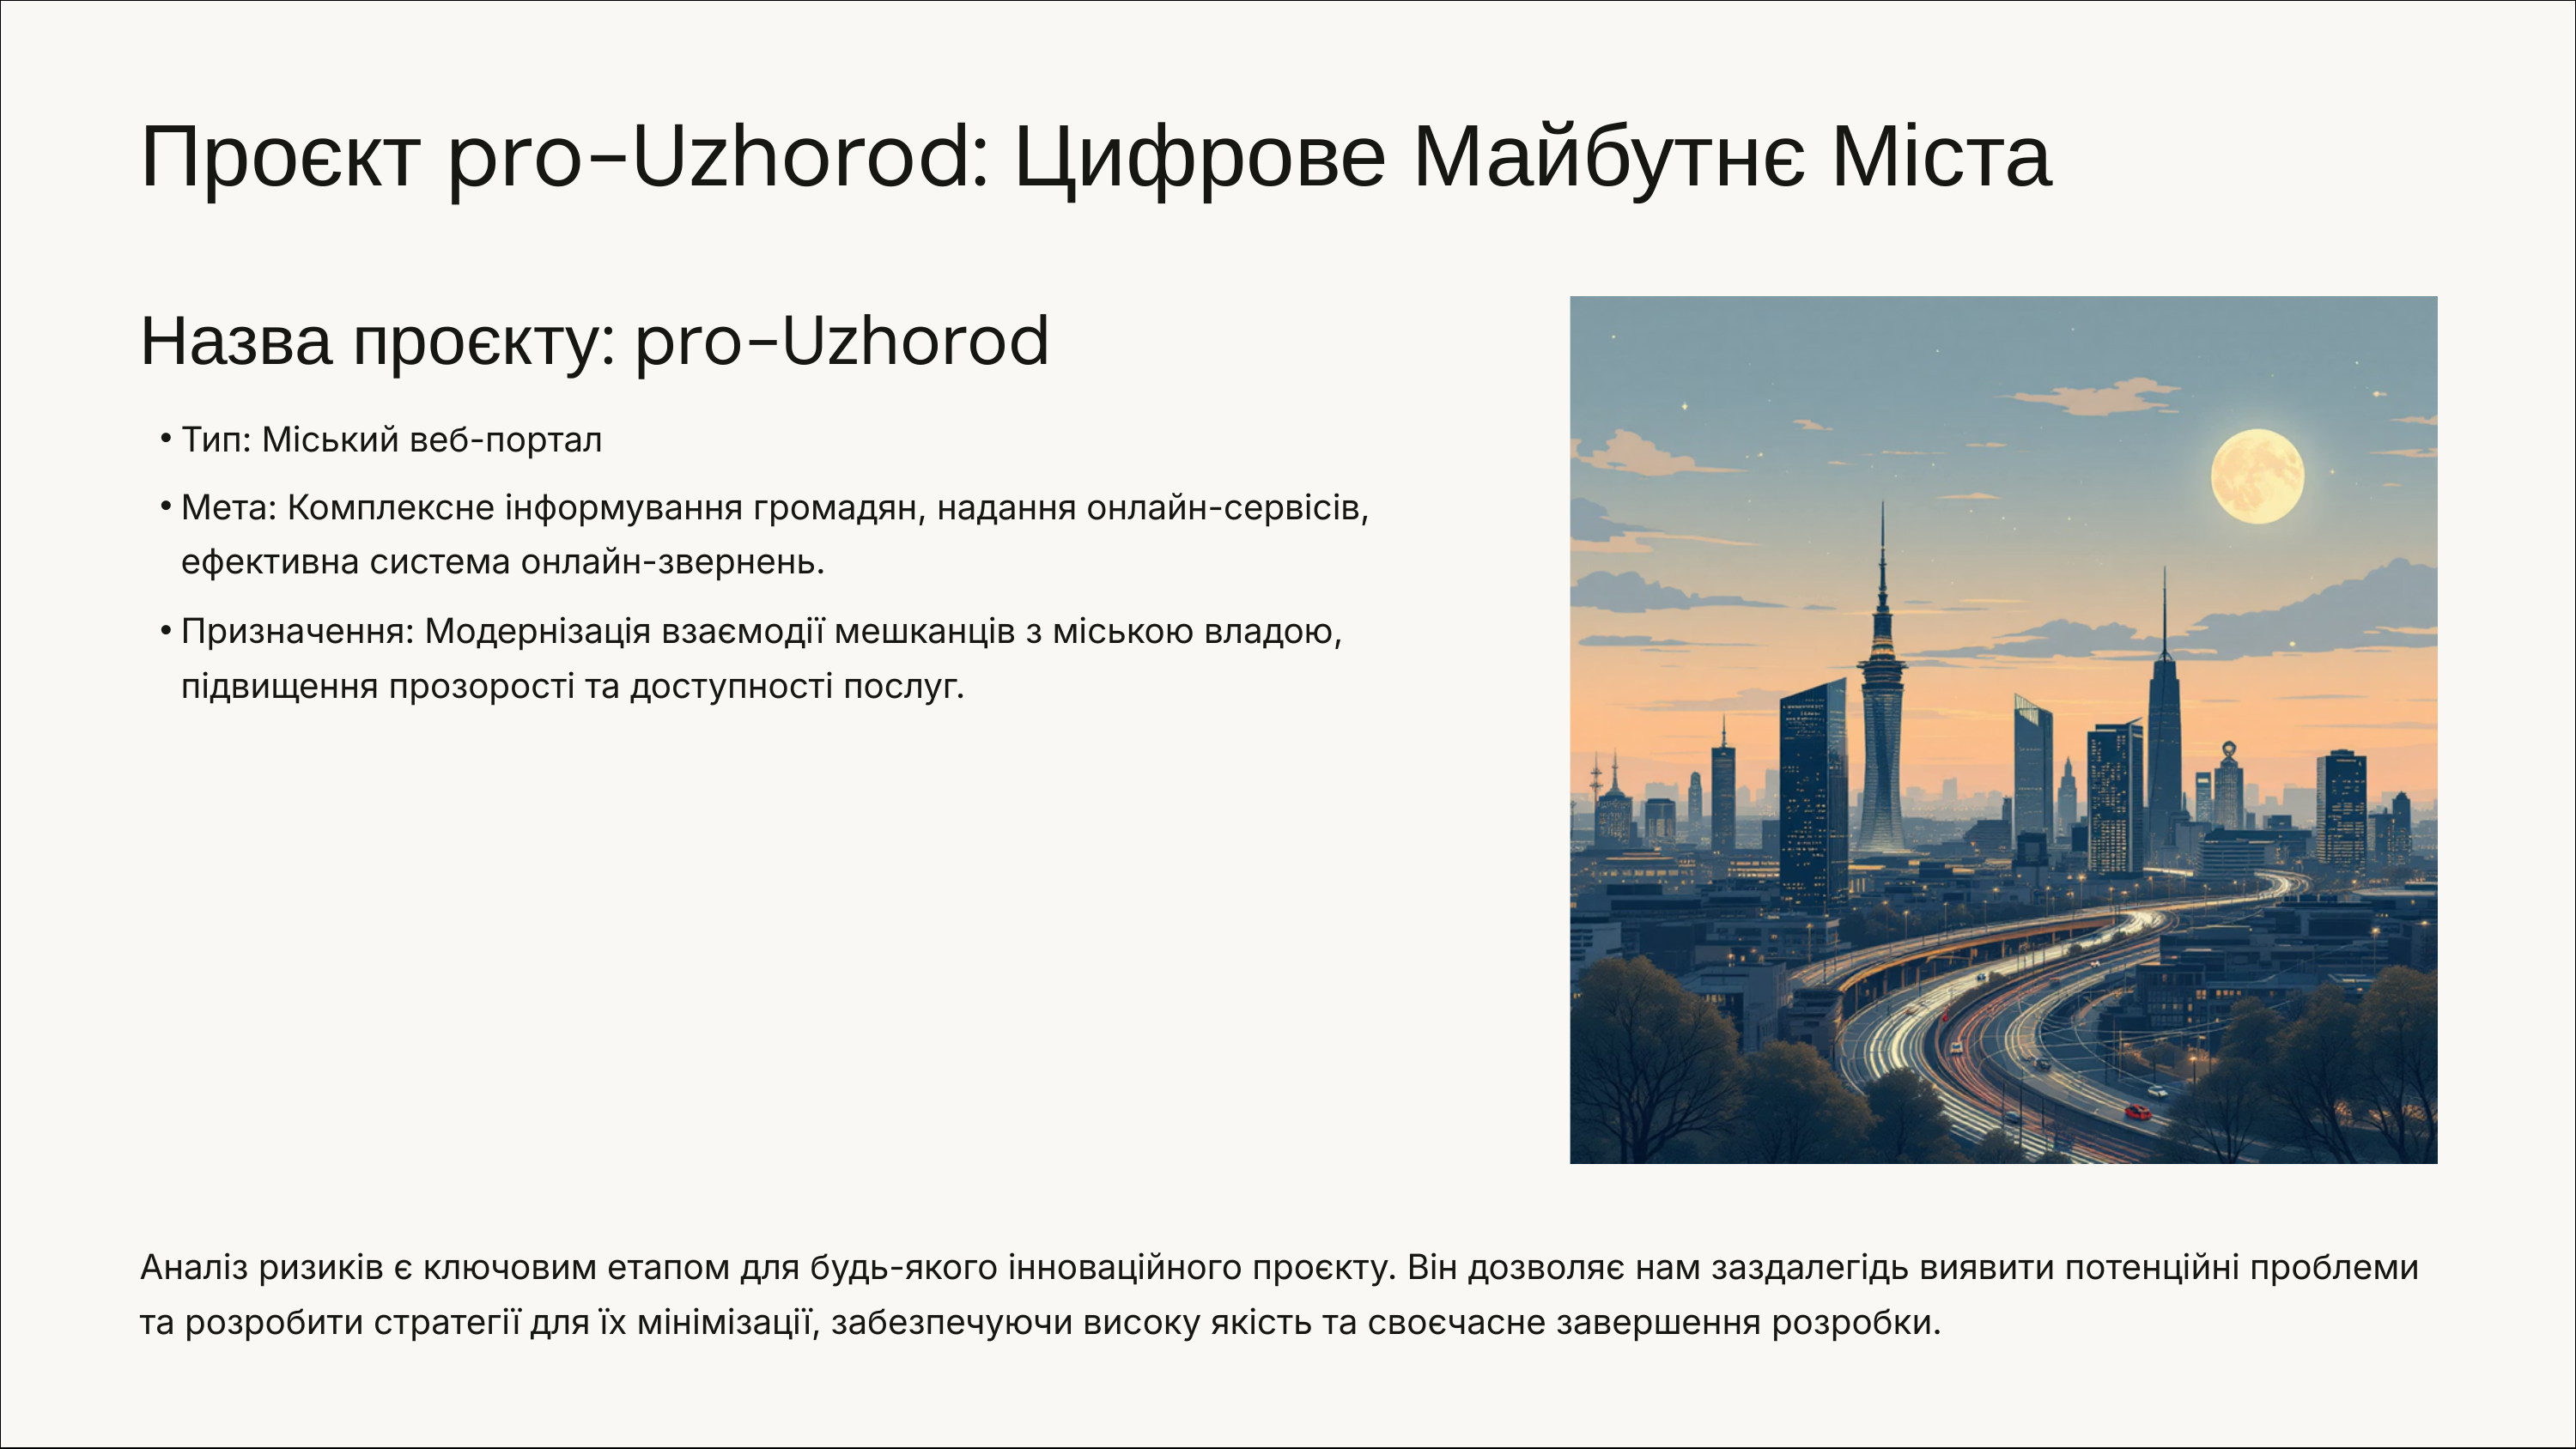

Проєкт pro-Uzhorod: Цифрове Майбутнє Міста
Назва проєкту: pro-Uzhorod

Тип: Міський веб-портал
Мета: Комплексне інформування громадян, надання онлайн-сервісів, ефективна система онлайн-звернень.
Призначення: Модернізація взаємодії мешканців з міською владою, підвищення прозорості та доступності послуг.
Аналіз ризиків є ключовим етапом для будь-якого інноваційного проєкту. Він дозволяє нам заздалегідь виявити потенційні проблеми та розробити стратегії для їх мінімізації, забезпечуючи високу якість та своєчасне завершення розробки.